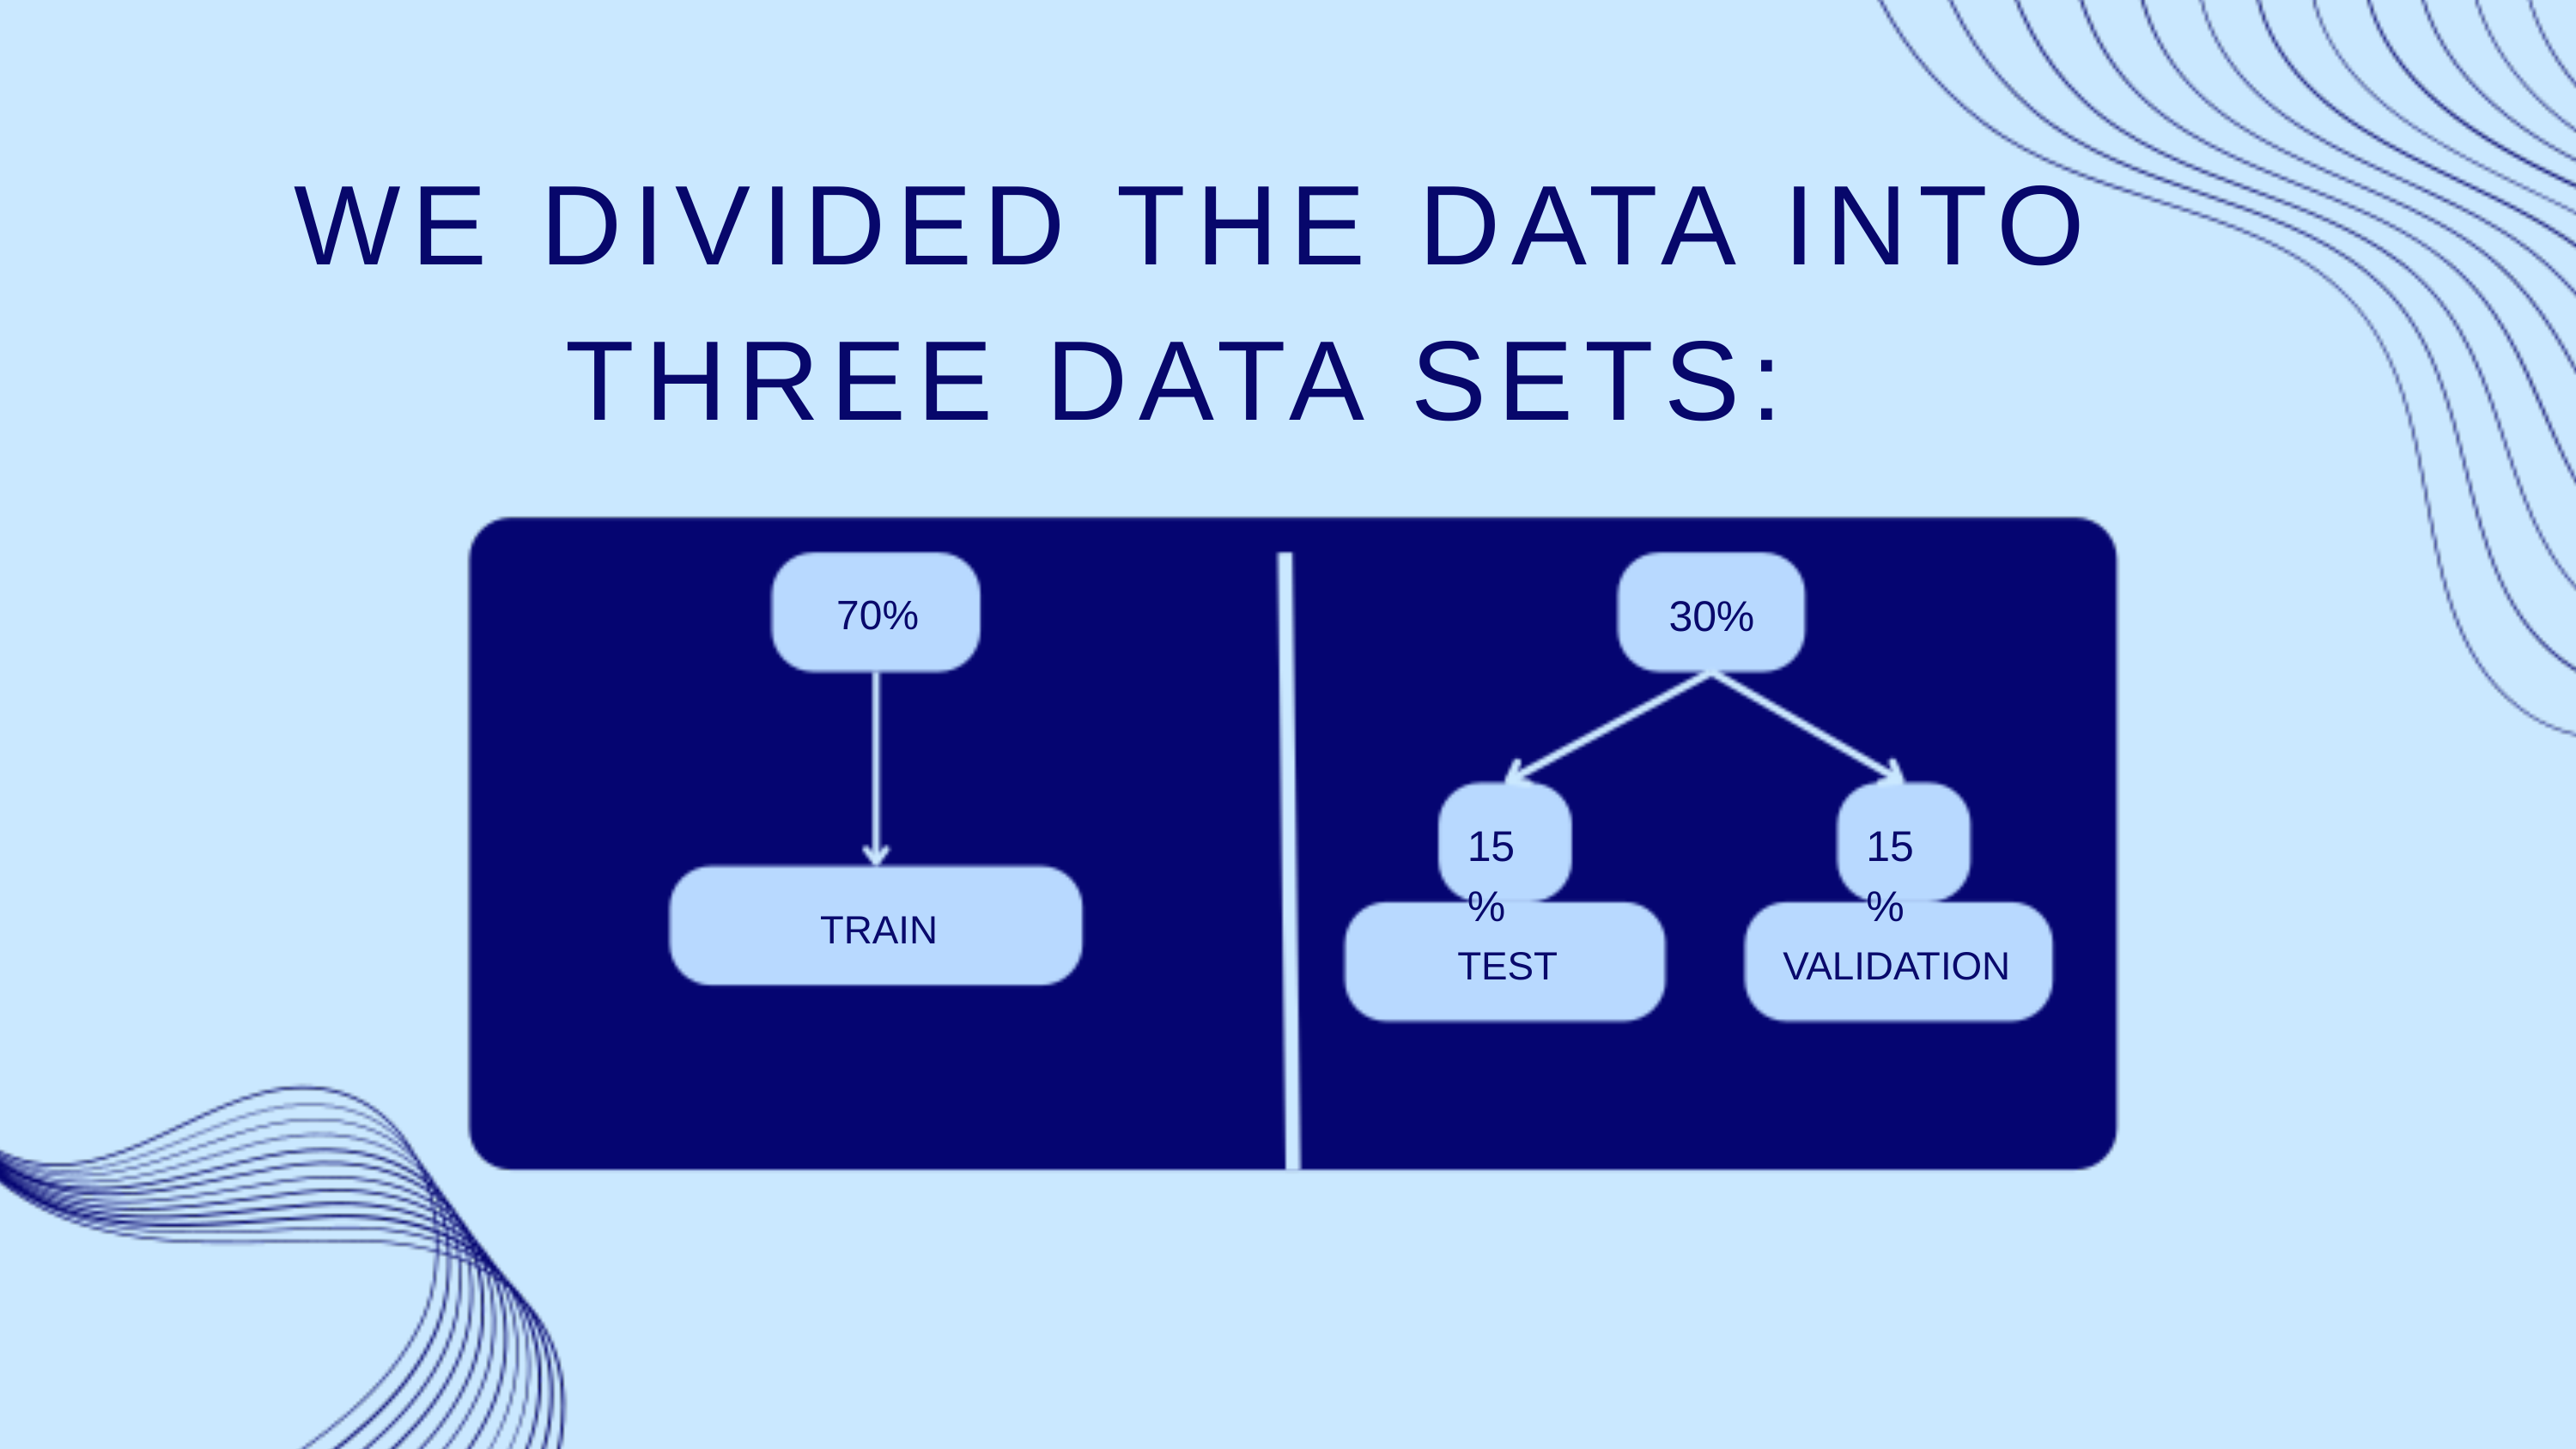

WE DIVIDED THE DATA INTO THREE DATA SETS:
30%
70%
15%
15%
TRAIN
TEST
VALIDATION